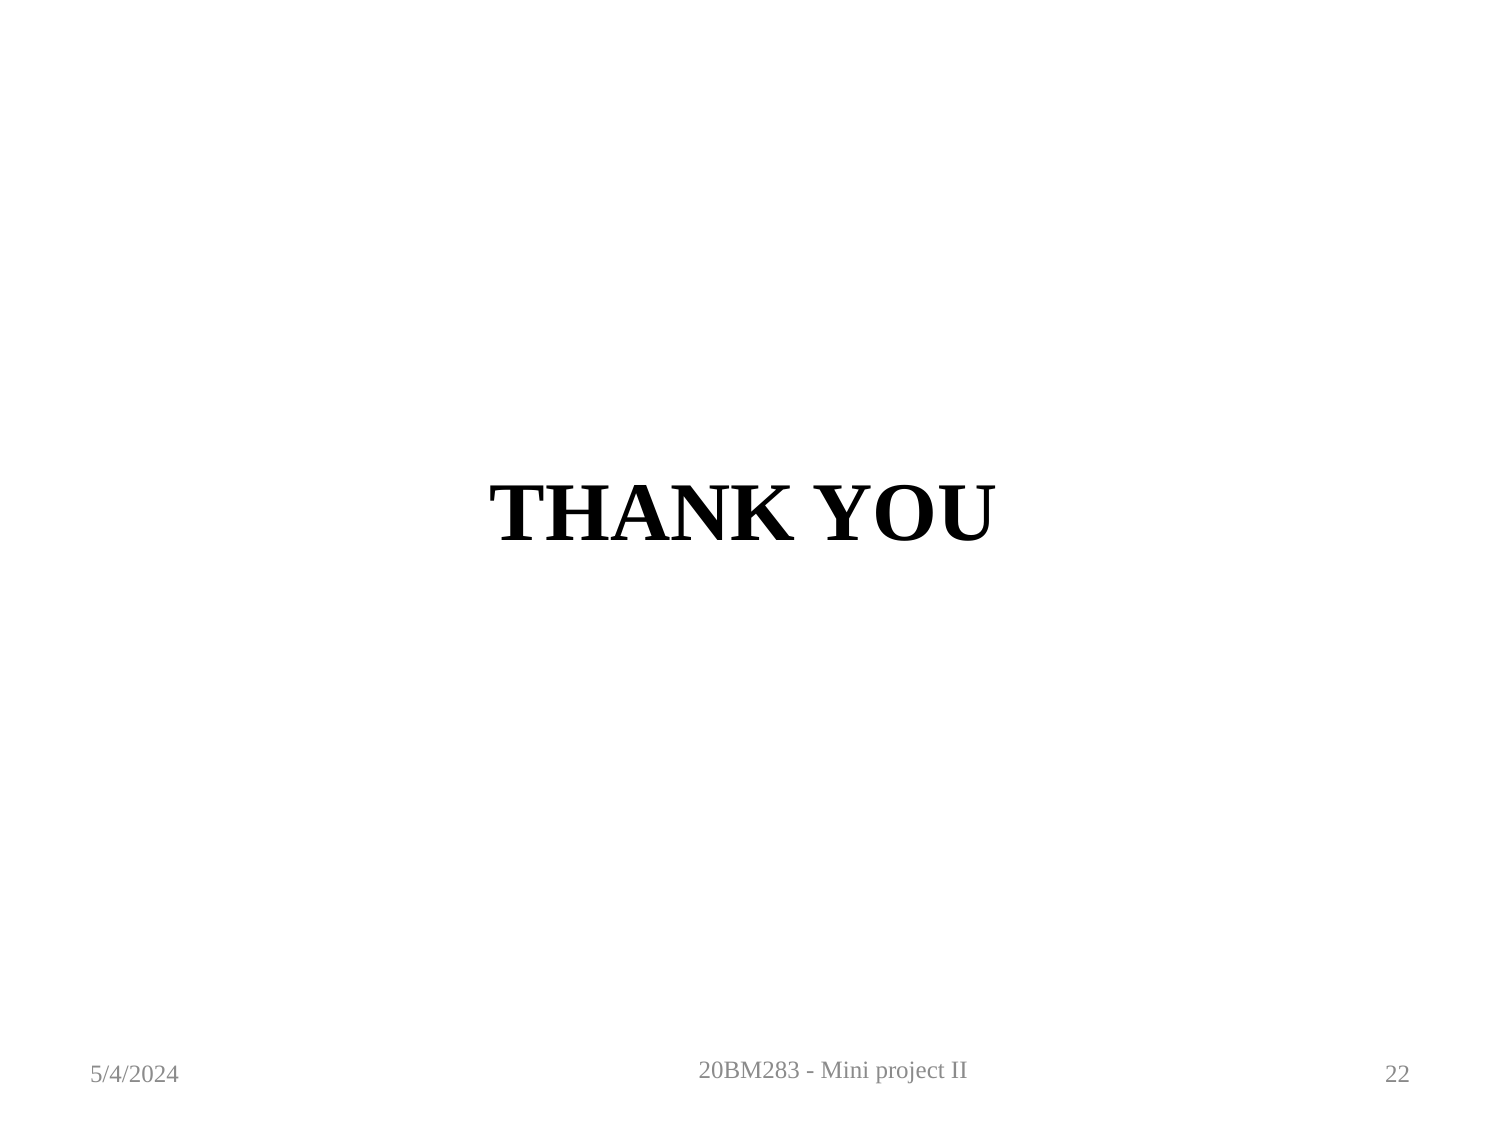

THANK YOU
20BM283 - Mini project II
5/4/2024
22